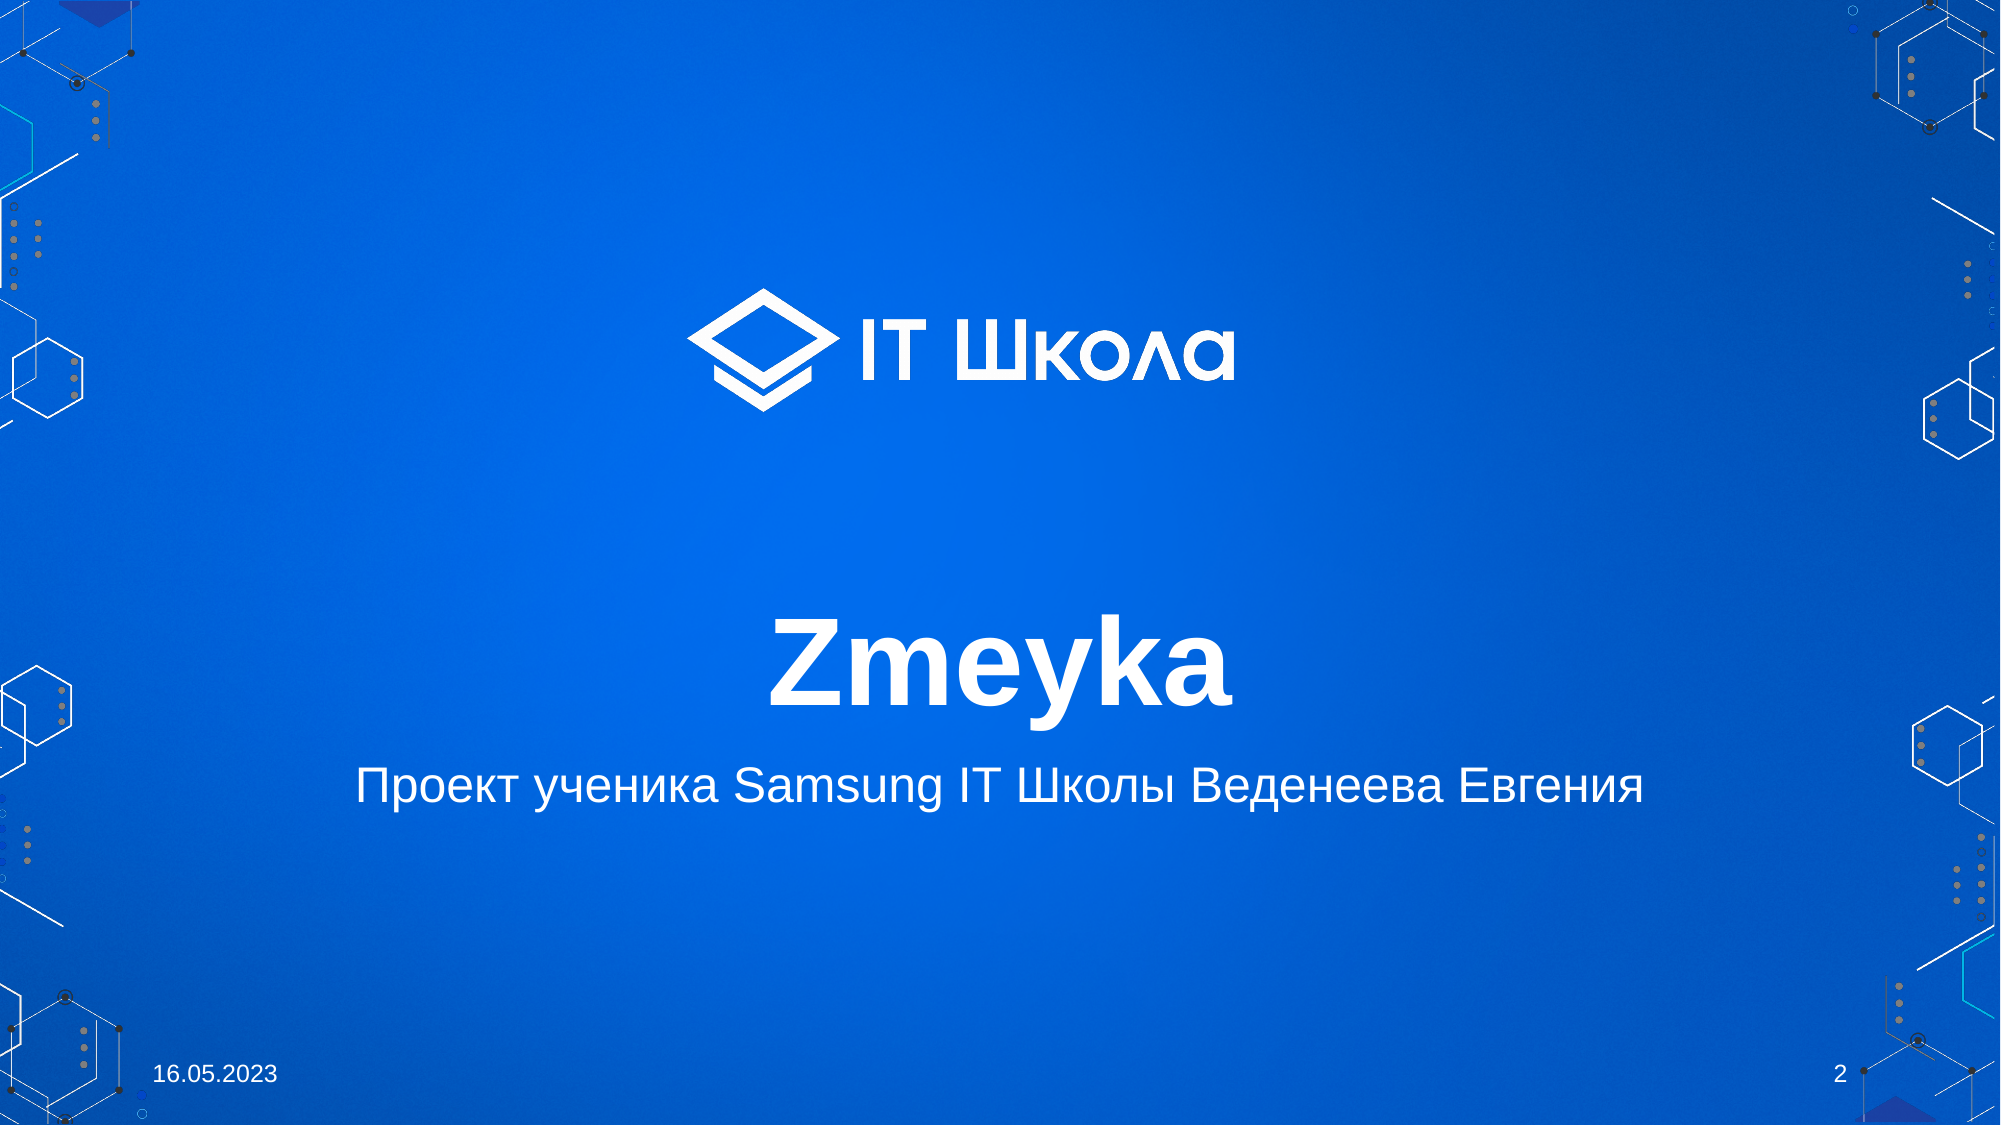

# Zmeyka
Проект ученика Samsung IT Школы Веденеева Евгения
16.05.2023
2